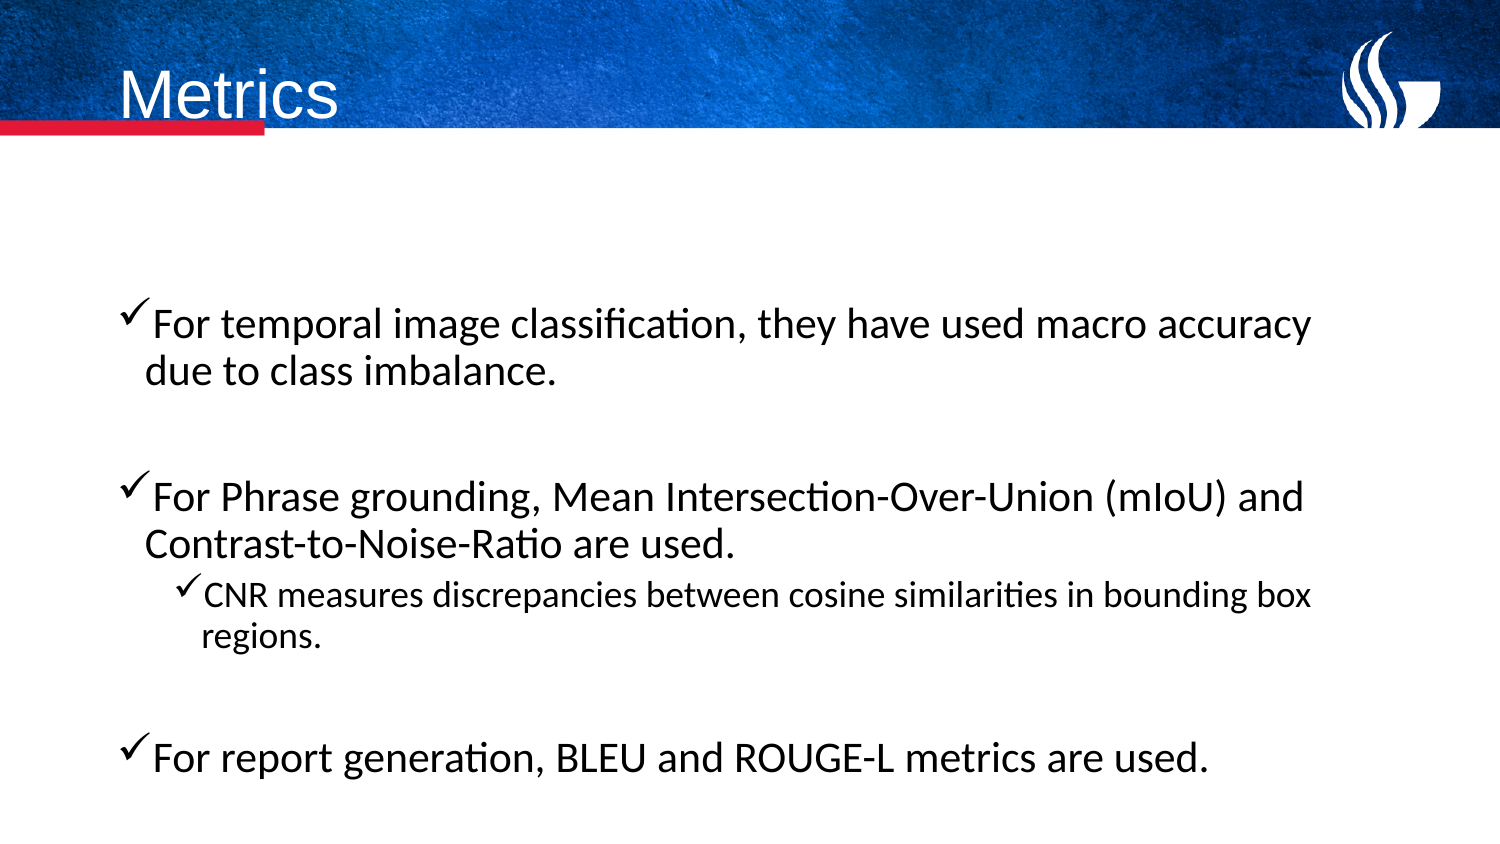

# Metrics

For temporal image classification, they have used macro accuracy due to class imbalance.

For Phrase grounding, Mean Intersection-Over-Union (mIoU) and Contrast-to-Noise-Ratio are used.
CNR measures discrepancies between cosine similarities in bounding box regions.

For report generation, BLEU and ROUGE-L metrics are used.

14